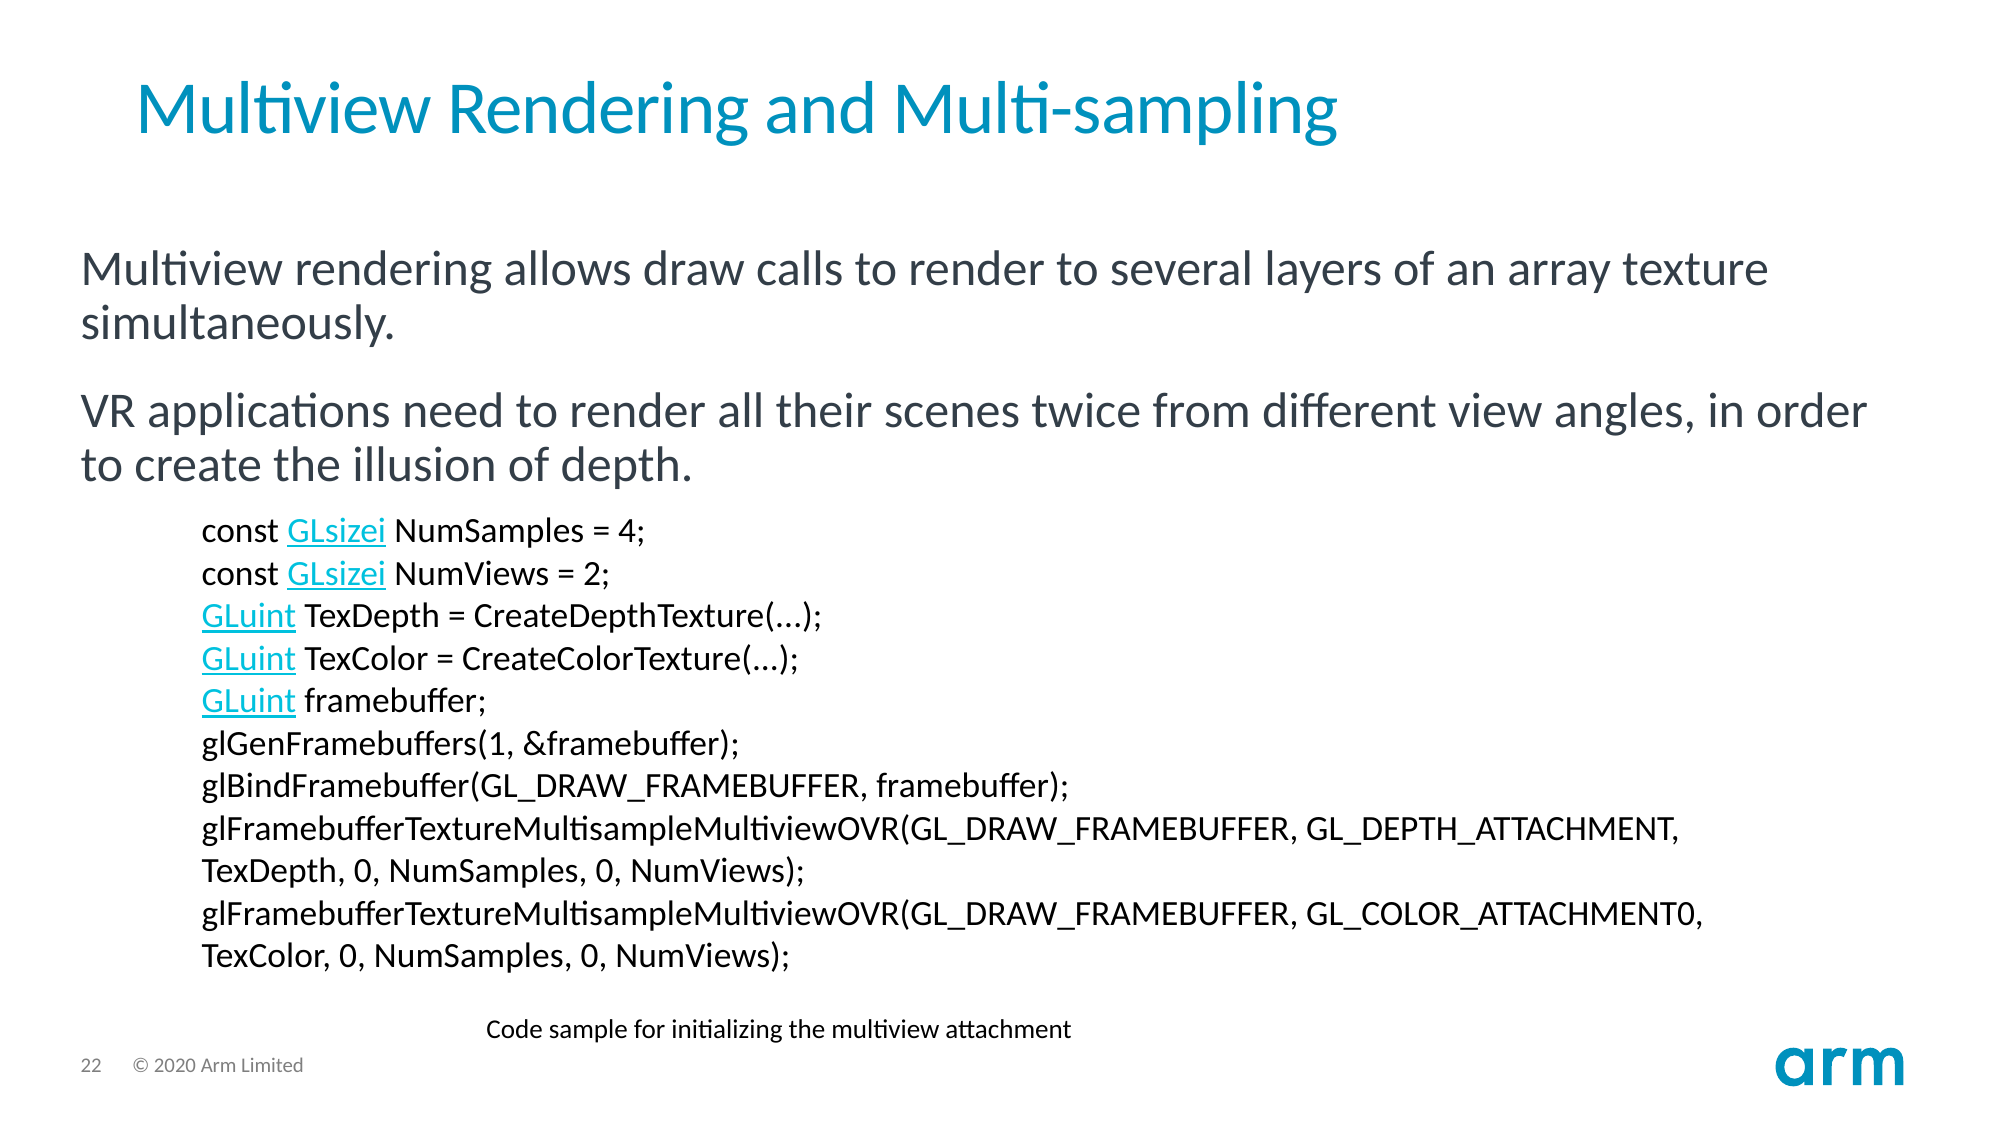

# Multiview Rendering and Multi-sampling
Multiview rendering allows draw calls to render to several layers of an array texture simultaneously.
VR applications need to render all their scenes twice from different view angles, in order to create the illusion of depth.

const GLsizei NumSamples = 4;
const GLsizei NumViews = 2;
GLuint TexDepth = CreateDepthTexture(...);
GLuint TexColor = CreateColorTexture(...);
GLuint framebuffer;
glGenFramebuffers(1, &framebuffer);
glBindFramebuffer(GL_DRAW_FRAMEBUFFER, framebuffer);
glFramebufferTextureMultisampleMultiviewOVR(GL_DRAW_FRAMEBUFFER, GL_DEPTH_ATTACHMENT, TexDepth, 0, NumSamples, 0, NumViews);
glFramebufferTextureMultisampleMultiviewOVR(GL_DRAW_FRAMEBUFFER, GL_COLOR_ATTACHMENT0, TexColor, 0, NumSamples, 0, NumViews);
Code sample for initializing the multiview attachment